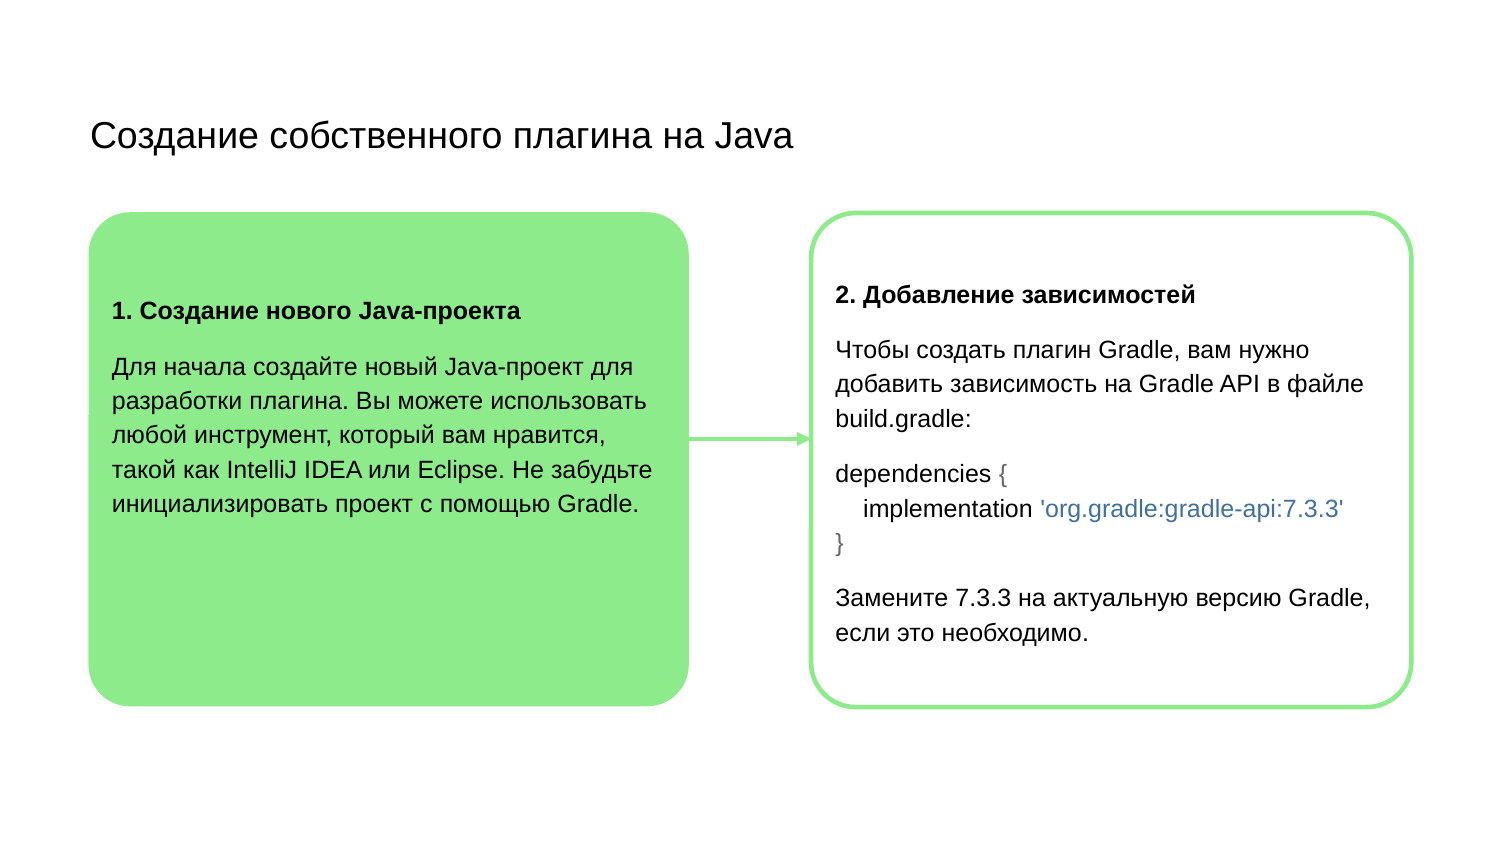

# Создание собственного плагина на Java
1. Создание нового Java-проекта
Для начала создайте новый Java-проект для разработки плагина. Вы можете использовать любой инструмент, который вам нравится, такой как IntelliJ IDEA или Eclipse. Не забудьте инициализировать проект с помощью Gradle.

2. Добавление зависимостей
Чтобы создать плагин Gradle, вам нужно добавить зависимость на Gradle API в файле build.gradle:
dependencies {
    implementation 'org.gradle:gradle-api:7.3.3'
}
Замените 7.3.3 на актуальную версию Gradle, если это необходимо.